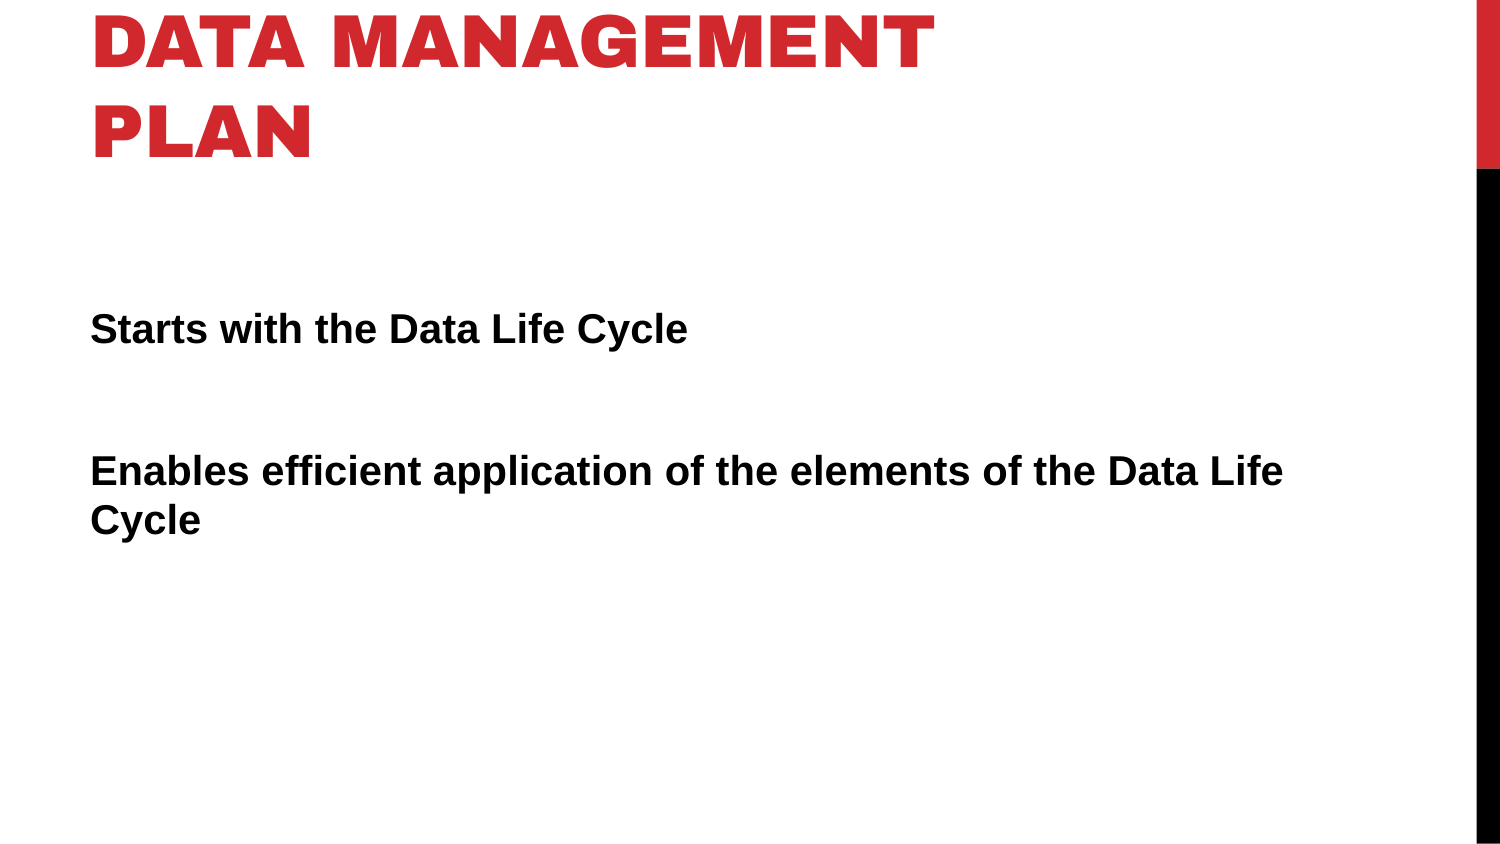

# Data Management Plan

Starts with the Data Life Cycle

Enables efficient application of the elements of the Data Life Cycle